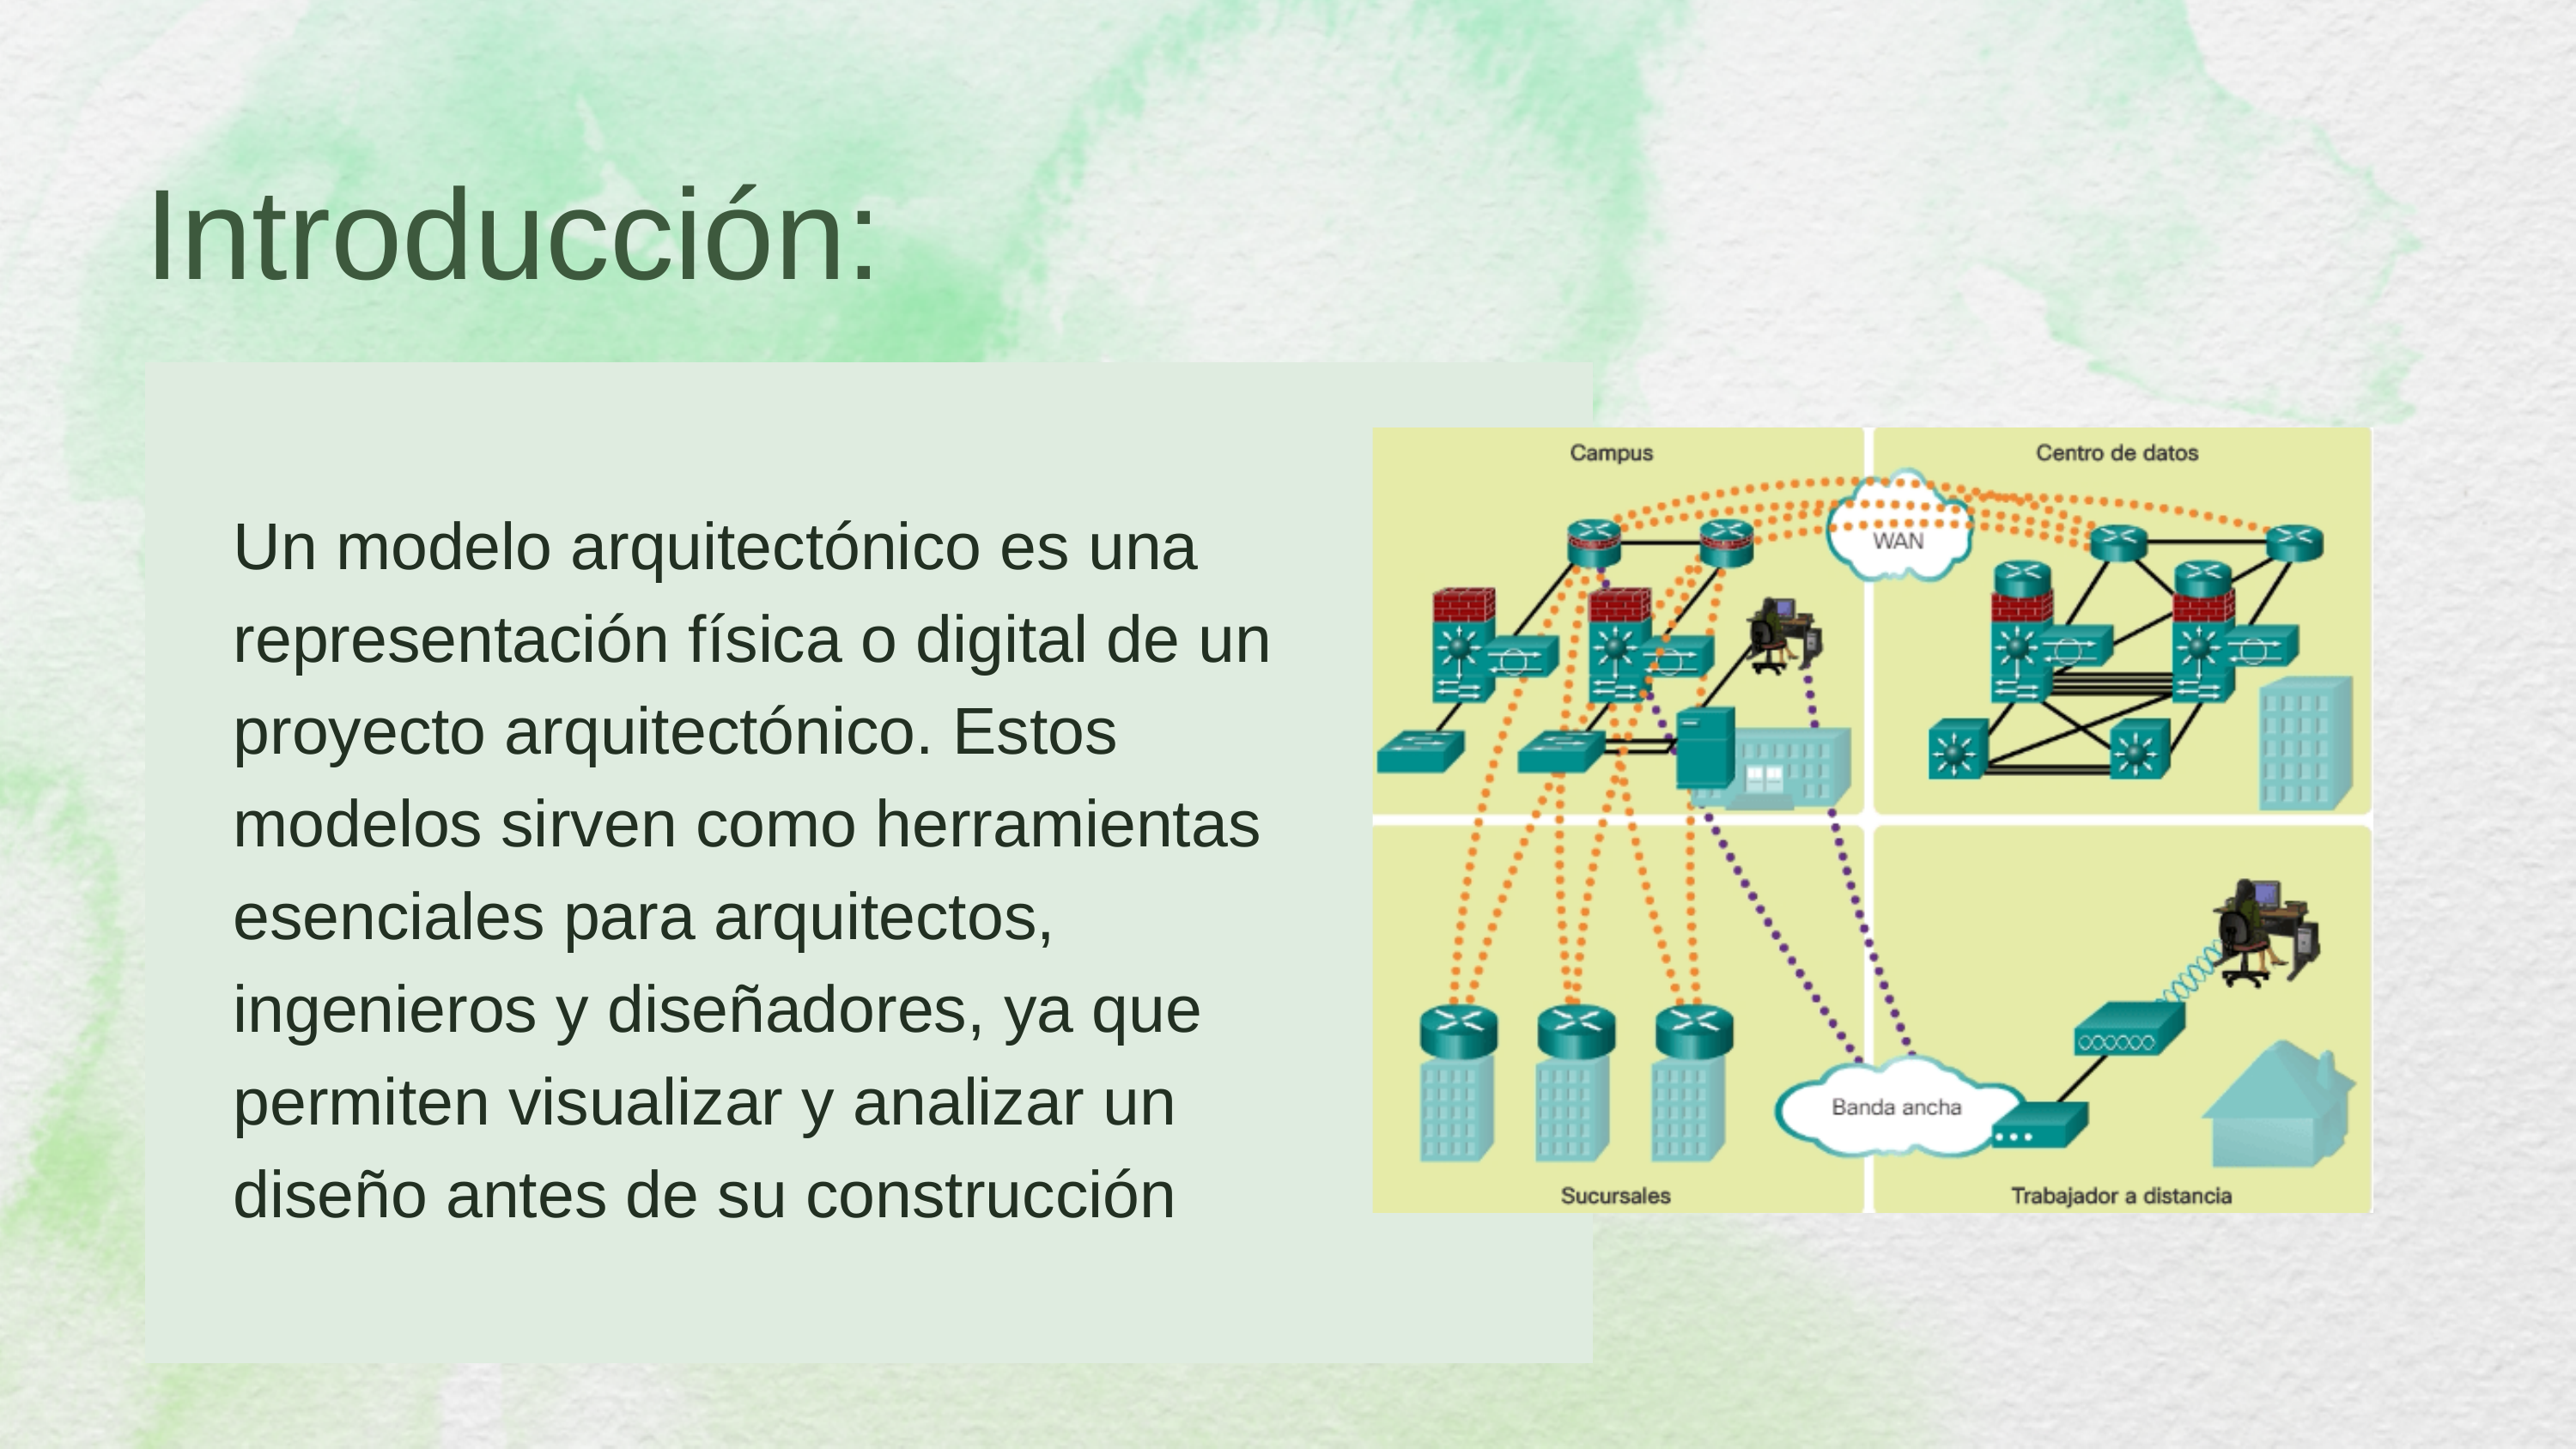

Introducción:

Un modelo arquitectónico es una representación física o digital de un proyecto arquitectónico. Estos modelos sirven como herramientas esenciales para arquitectos, ingenieros y diseñadores, ya que permiten visualizar y analizar un diseño antes de su construcción